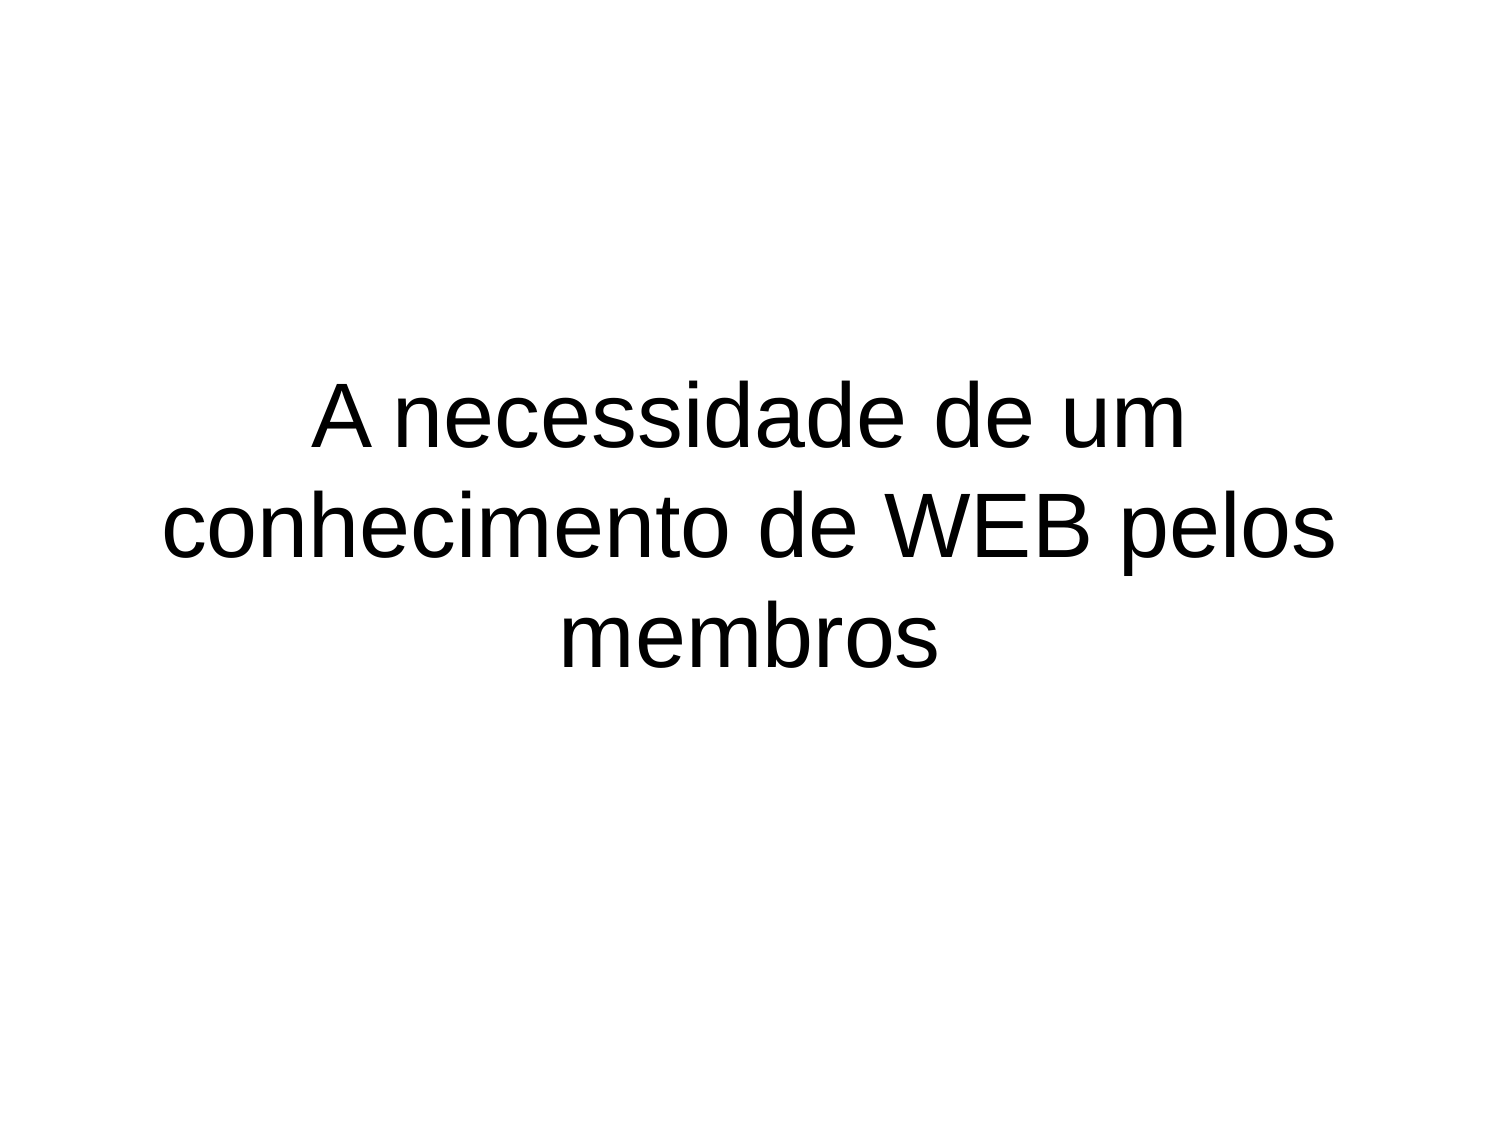

A necessidade de um conhecimento de WEB pelos membros